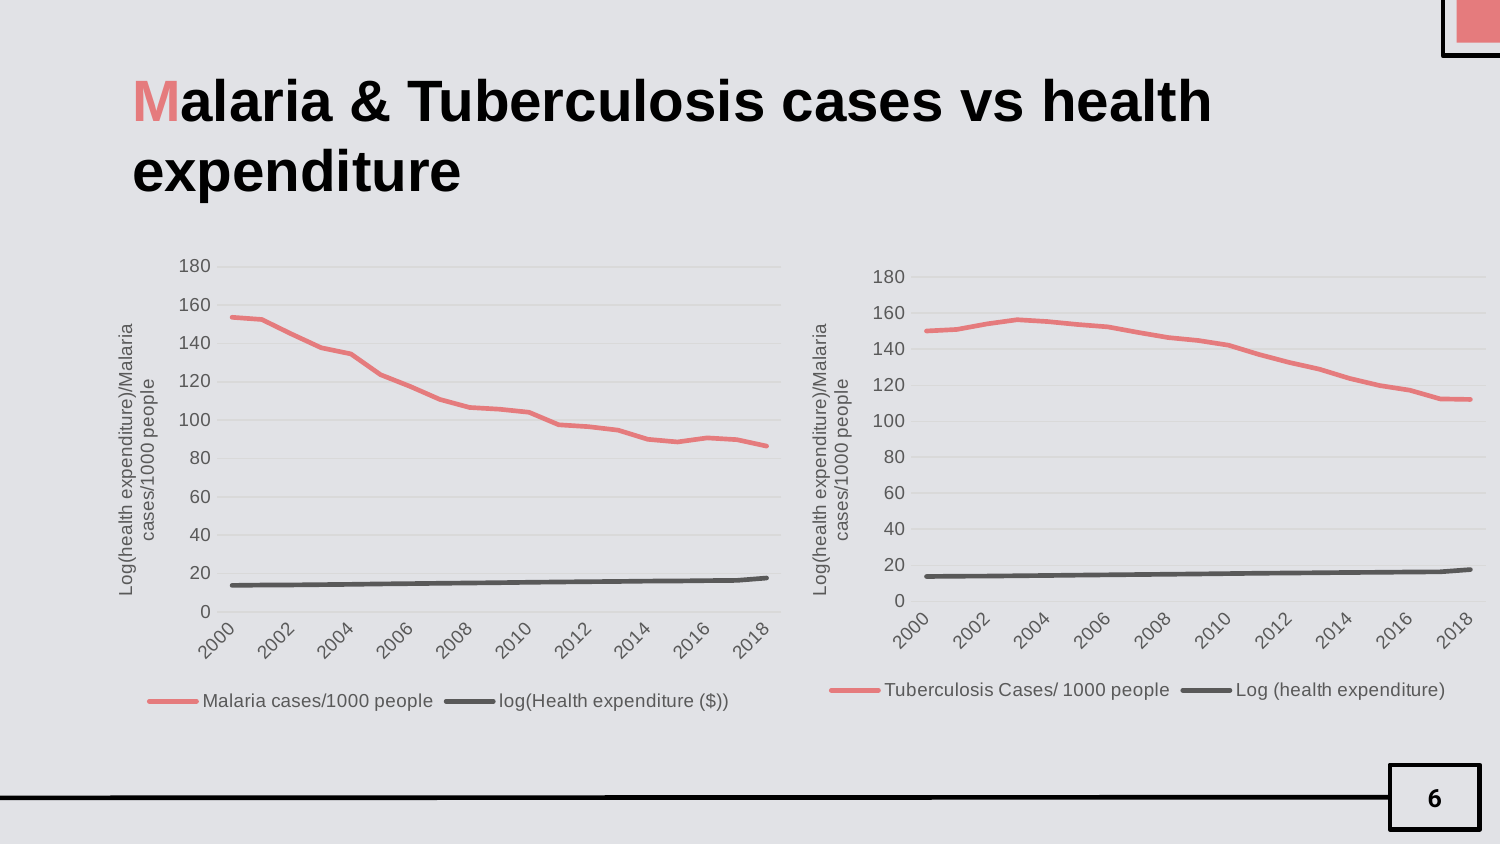

# Malaria & Tuberculosis cases vs health expenditure

### Chart

| Category | Malaria cases/1000 people | log(Health expenditure ($)) |
|---|---|---|
| 2000 | 153.609233333333 | 13.757061553702 |
| 2001 | 152.472443434343 | 13.9393873066446 |
| 2002 | 144.893653535354 | 13.9938824065538 |
| 2003 | 137.734586868687 | 14.1534548979492 |
| 2004 | 134.532844444444 | 14.30256973084 |
| 2005 | 123.679512121212 | 14.5072626657783 |
| 2006 | 117.557249494949 | 14.6654300986306 |
| 2007 | 110.776157575758 | 14.8490864582985 |
| 2008 | 106.593843434343 | 15.0135804784646 |
| 2009 | 105.701909090909 | 15.1805299797807 |
| 2010 | 104.081850505051 | 15.3755836821962 |
| 2011 | 97.554245 | 15.5485193177828 |
| 2012 | 96.563904 | 15.6781769748021 |
| 2013 | 94.758972 | 15.8245132620158 |
| 2014 | 89.974218 | 15.9955670211408 |
| 2015 | 88.588041 | 16.0746187759757 |
| 2016 | 90.71748 | 16.2549773158922 |
| 2017 | 89.7883 | 16.3581089230472 |
| 2018 | 86.44207 | 17.5936564087132 |

### Chart

| Category | Tuberculosis Cases/ 1000 people | Log (health expenditure) |
|---|---|---|
| 2000 | 150.122905 | 13.75706155 |
| 2001 | 150.9832402 | 13.93938731 |
| 2002 | 154.0833333 | 13.99388241 |
| 2003 | 156.3944444 | 14.1534549 |
| 2004 | 155.4 | 14.30256973 |
| 2005 | 153.7307692 | 14.50726267 |
| 2006 | 152.4340659 | 14.6654301 |
| 2007 | 149.3626374 | 14.84908646 |
| 2008 | 146.4835165 | 15.01358048 |
| 2009 | 144.8406593 | 15.18052998 |
| 2010 | 142.2197802 | 15.37558368 |
| 2011 | 137.1195652 | 15.54851932 |
| 2012 | 132.6793478 | 15.67817697 |
| 2013 | 128.9565217 | 15.82451326 |
| 2014 | 123.7934783 | 15.99556702 |
| 2015 | 119.8369565 | 16.07461878 |
| 2016 | 117.2282609 | 16.25497732 |
| 2017 | 112.4293478 | 16.35810892 |
| 2018 | 112.1195652 | 17.59365641 |
6